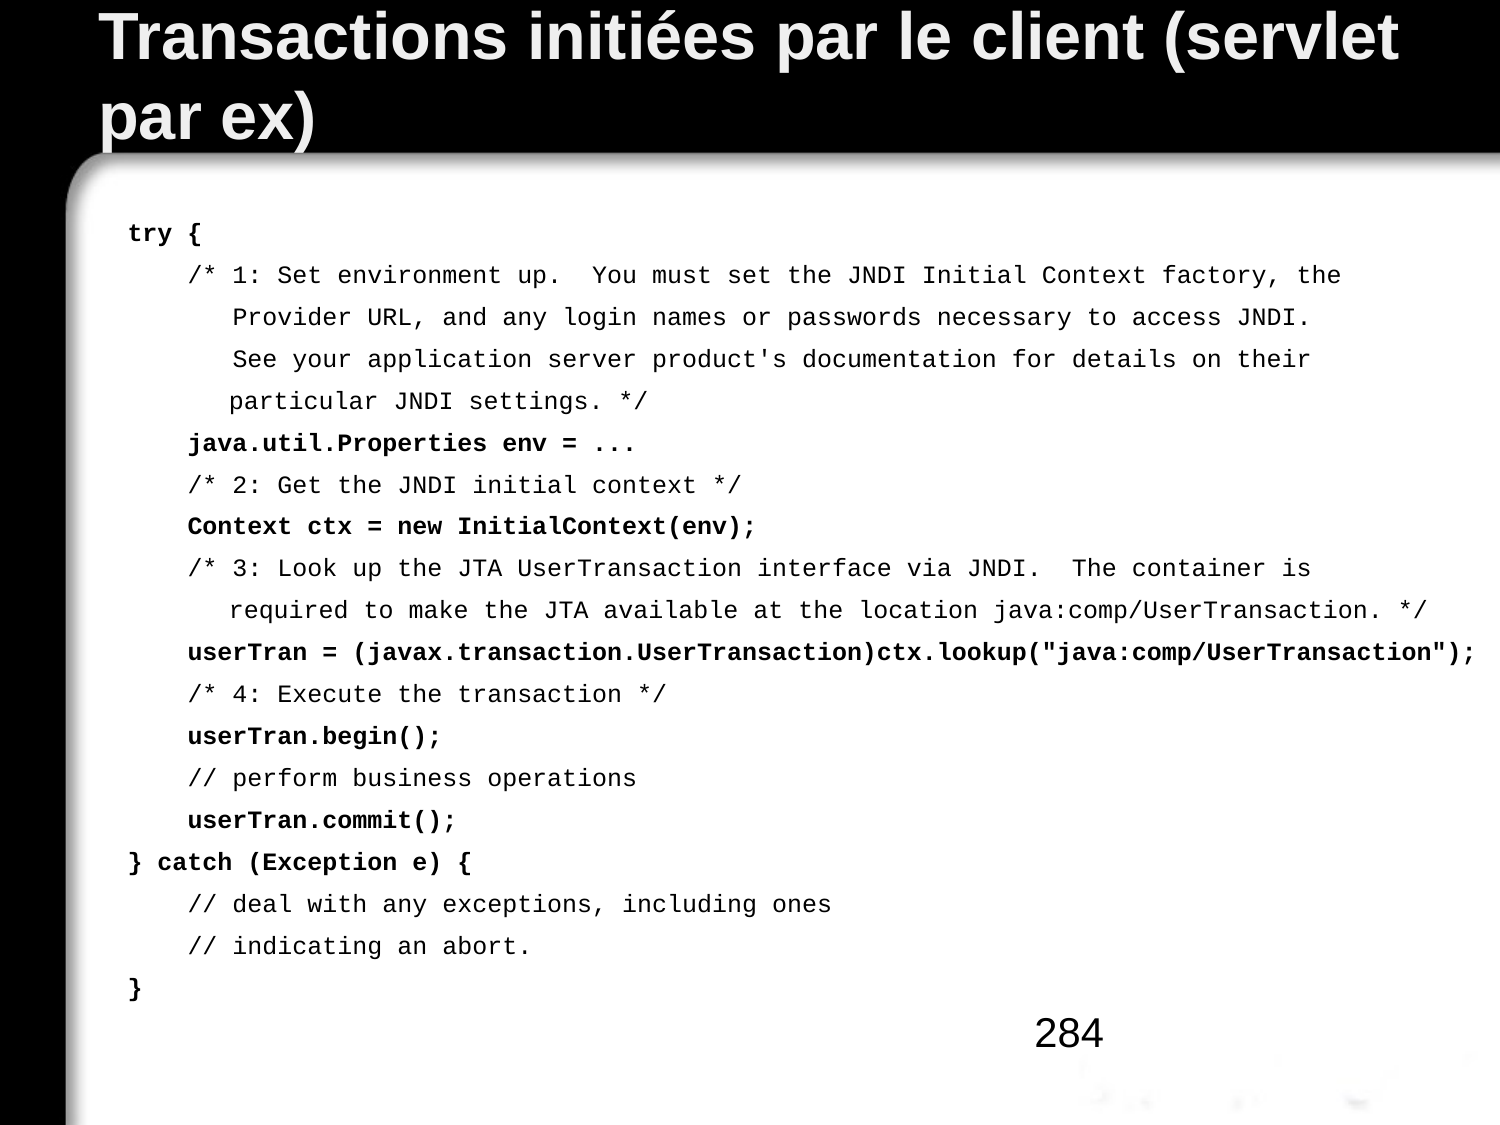

# Transactions initiées par le client (servlet par ex)
try {
    /* 1: Set environment up.  You must set the JNDI Initial Context factory, the
       Provider URL, and any login names or passwords necessary to access JNDI.
       See your application server product's documentation for details on their
	   particular JNDI settings. */
    java.util.Properties env = ...
    /* 2: Get the JNDI initial context */
    Context ctx = new InitialContext(env);
    /* 3: Look up the JTA UserTransaction interface via JNDI.  The container is
	   required to make the JTA available at the location java:comp/UserTransaction. */
    userTran = (javax.transaction.UserTransaction)ctx.lookup("java:comp/UserTransaction");
    /* 4: Execute the transaction */
    userTran.begin();
    // perform business operations
    userTran.commit();
} catch (Exception e) {
    // deal with any exceptions, including ones
    // indicating an abort.
}